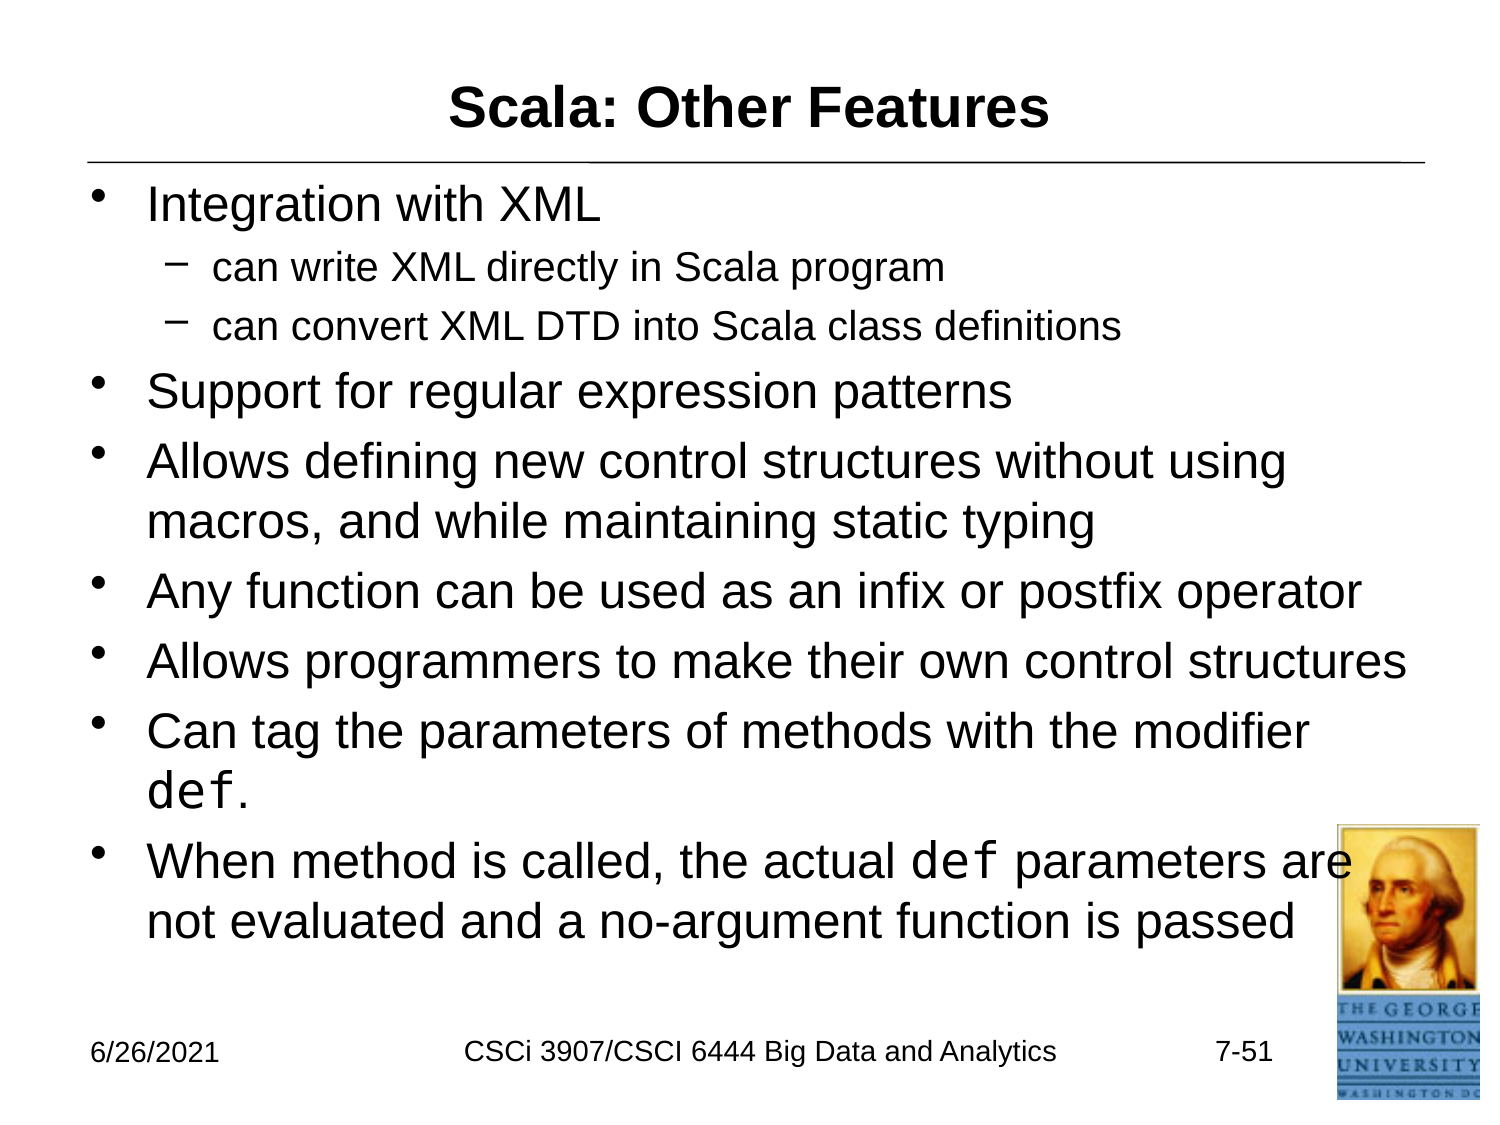

# Scala: Other Features
Integration with XML
can write XML directly in Scala program
can convert XML DTD into Scala class definitions
Support for regular expression patterns
Allows defining new control structures without using macros, and while maintaining static typing
Any function can be used as an infix or postfix operator
Allows programmers to make their own control structures
Can tag the parameters of methods with the modifier def.
When method is called, the actual def parameters are not evaluated and a no-argument function is passed

CSCi 3907/CSCI 6444 Big Data and Analytics
7-51
6/26/2021